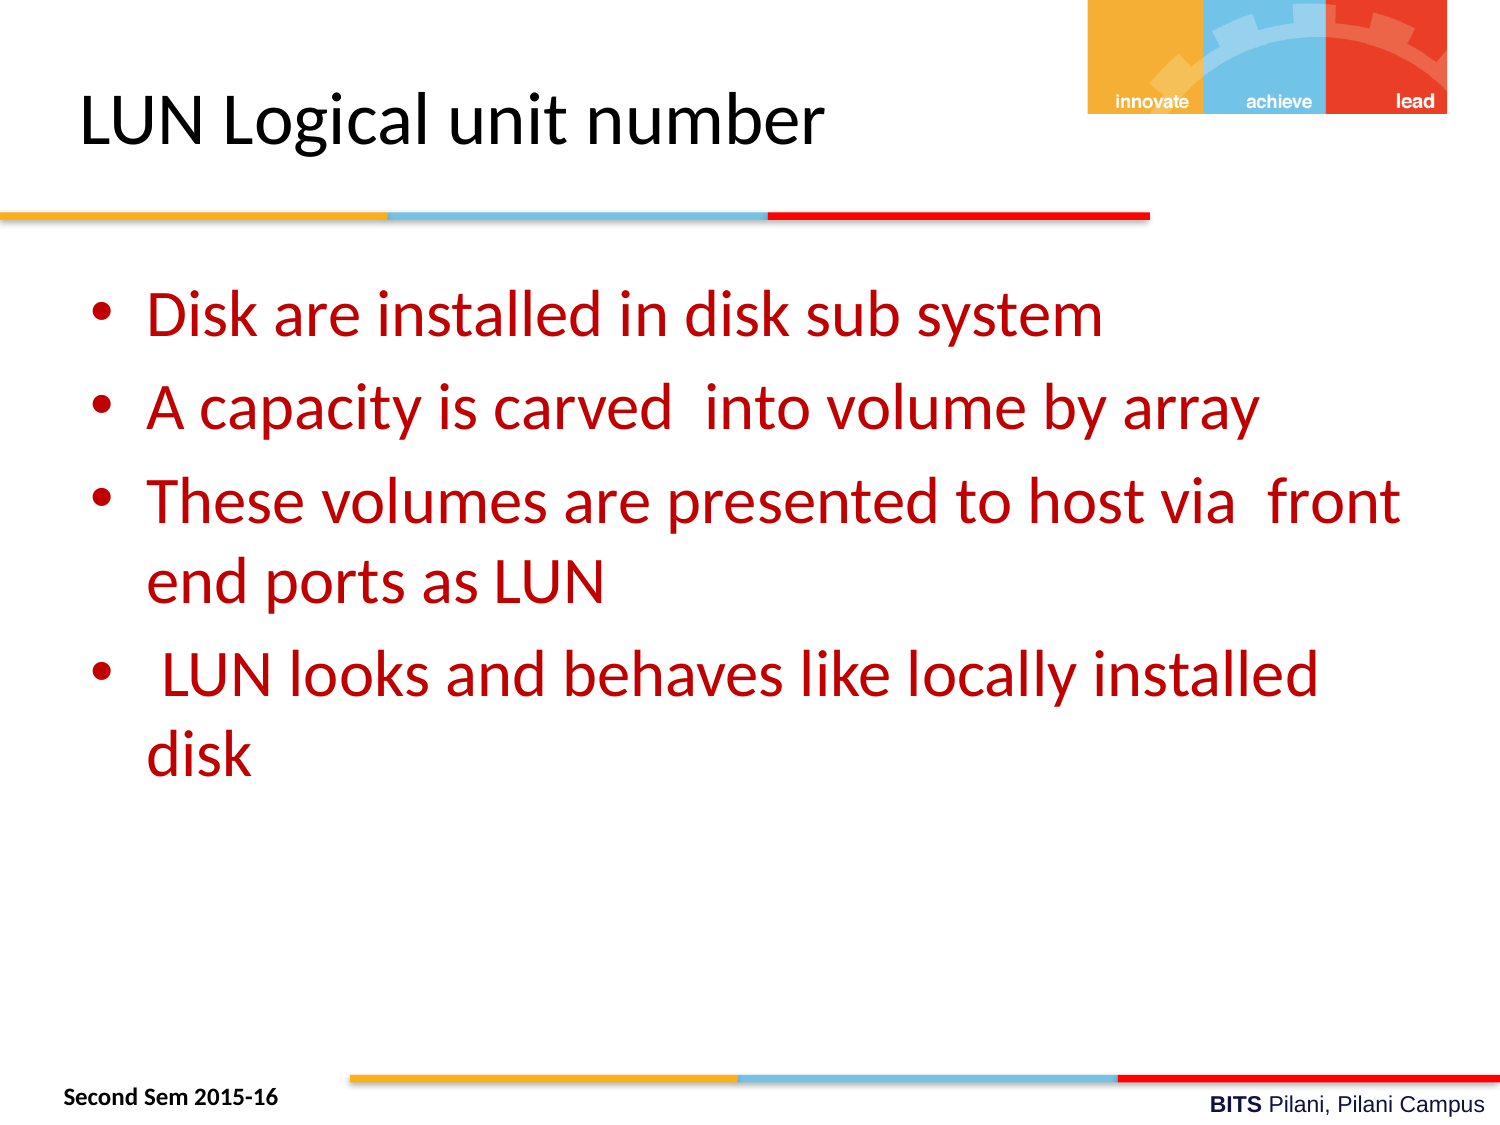

# LUN Logical unit number
Disk are installed in disk sub system
A capacity is carved  into volume by array
These volumes are presented to host via  front end ports as LUN
 LUN looks and behaves like locally installed disk